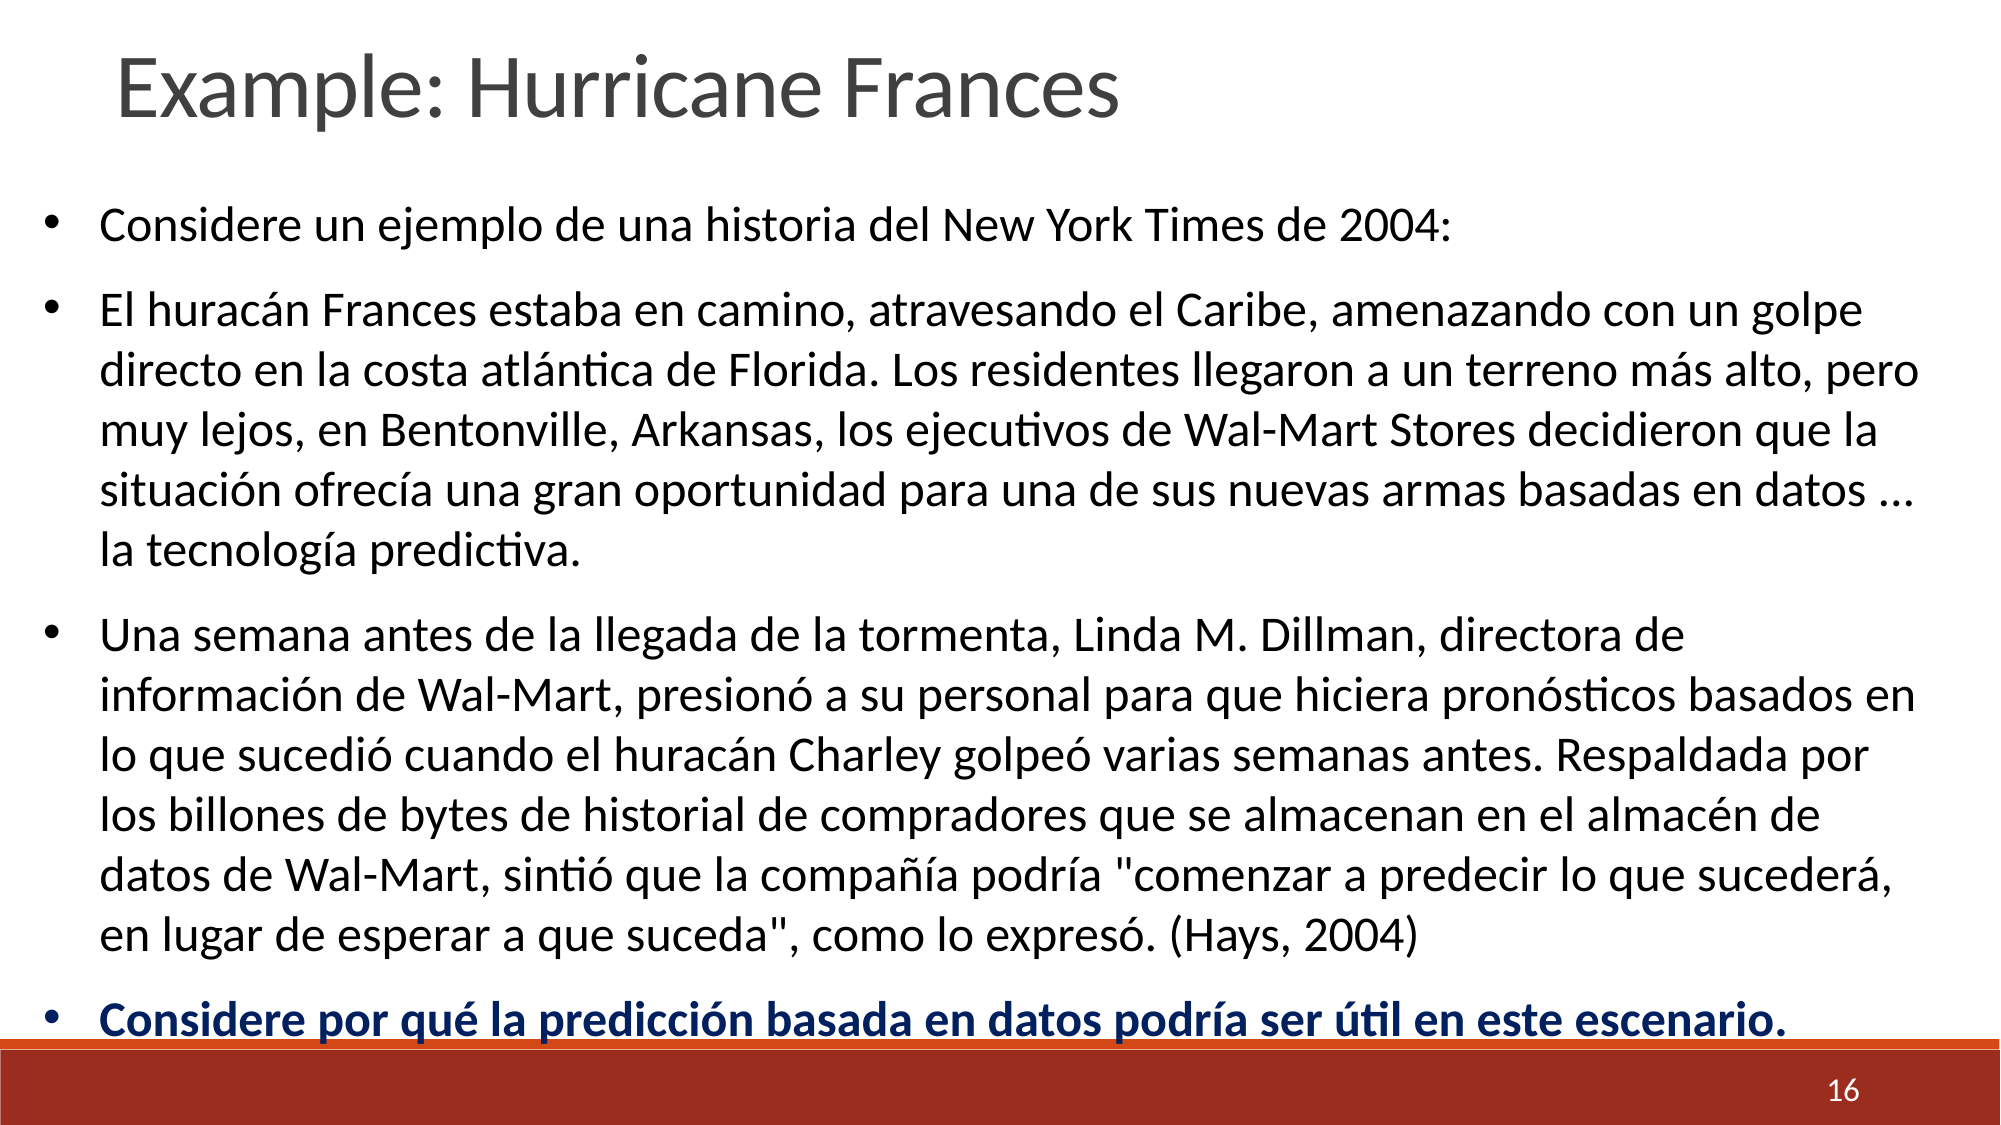

Example: Hurricane Frances
Considere un ejemplo de una historia del New York Times de 2004:
El huracán Frances estaba en camino, atravesando el Caribe, amenazando con un golpe directo en la costa atlántica de Florida. Los residentes llegaron a un terreno más alto, pero muy lejos, en Bentonville, Arkansas, los ejecutivos de Wal-Mart Stores decidieron que la situación ofrecía una gran oportunidad para una de sus nuevas armas basadas en datos ... la tecnología predictiva.
Una semana antes de la llegada de la tormenta, Linda M. Dillman, directora de información de Wal-Mart, presionó a su personal para que hiciera pronósticos basados ​​en lo que sucedió cuando el huracán Charley golpeó varias semanas antes. Respaldada por los billones de bytes de historial de compradores que se almacenan en el almacén de datos de Wal-Mart, sintió que la compañía podría "comenzar a predecir lo que sucederá, en lugar de esperar a que suceda", como lo expresó. (Hays, 2004)
Considere por qué la predicción basada en datos podría ser útil en este escenario.
16